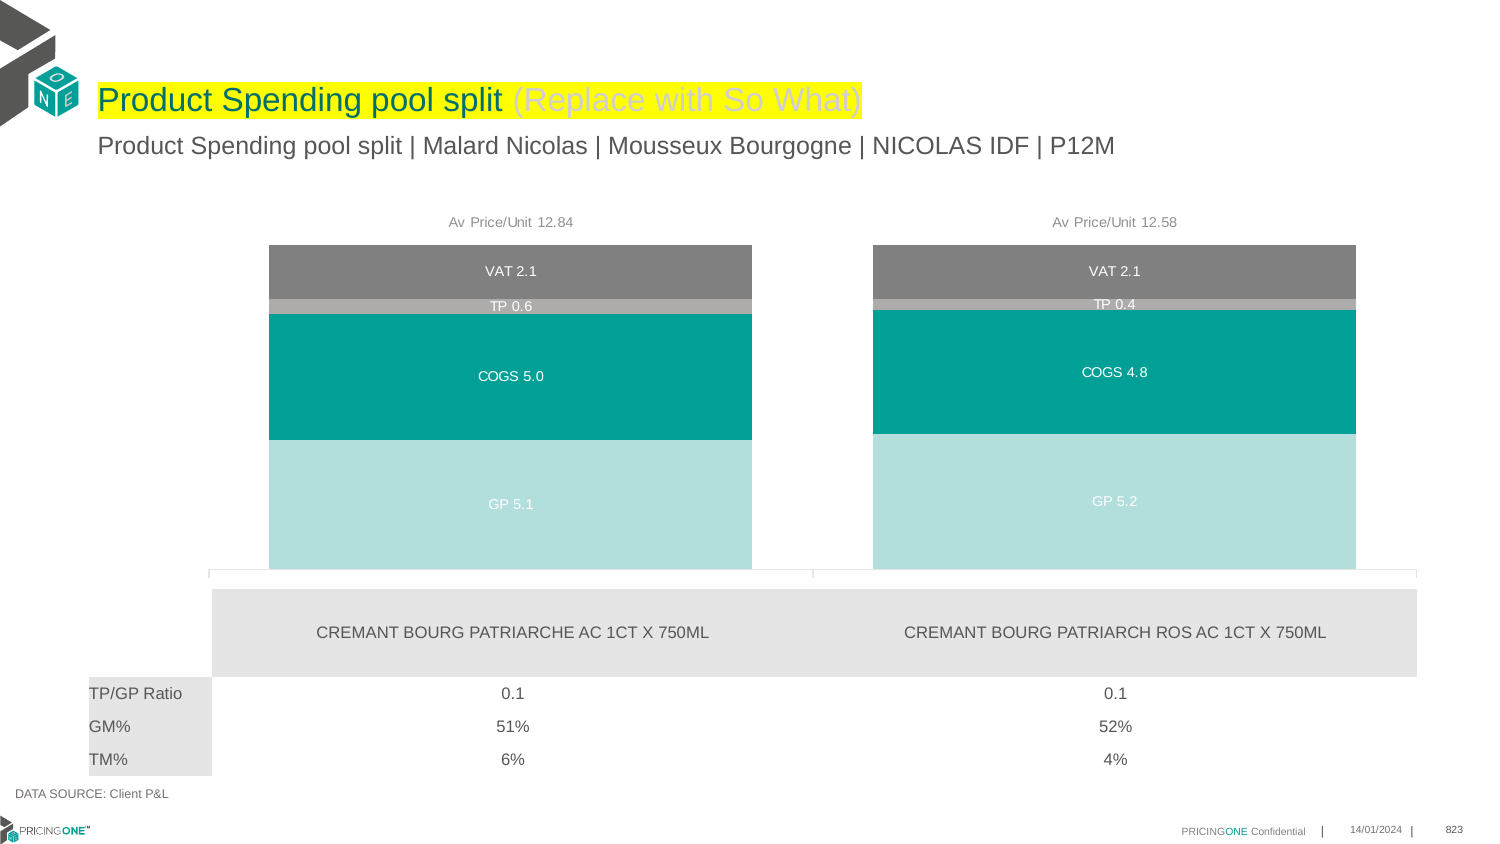

# Product Spending pool split (Replace with So What)
Product Spending pool split | Malard Nicolas | Mousseux Bourgogne | NICOLAS IDF | P12M

### Chart

| Category | GP | COGS | TP | VAT |
|---|---|---|---|---|
| Av Price/Unit 12.84 | 5.119386517280668 | 4.971467337637677 | 0.608161640714016 | 2.1398120015191795 |
| Av Price/Unit 12.58 | 5.226165798345081 | 4.815647762794974 | 0.4393387526815804 | 2.096230462764327 |
|  | CREMANT BOURG PATRIARCHE AC 1CT X 750ML | CREMANT BOURG PATRIARCH ROS AC 1CT X 750ML |
| --- | --- | --- |
| TP/GP Ratio | 0.1 | 0.1 |
| GM% | 51% | 52% |
| TM% | 6% | 4% |
DATA SOURCE: Client P&L

14/01/2024
823